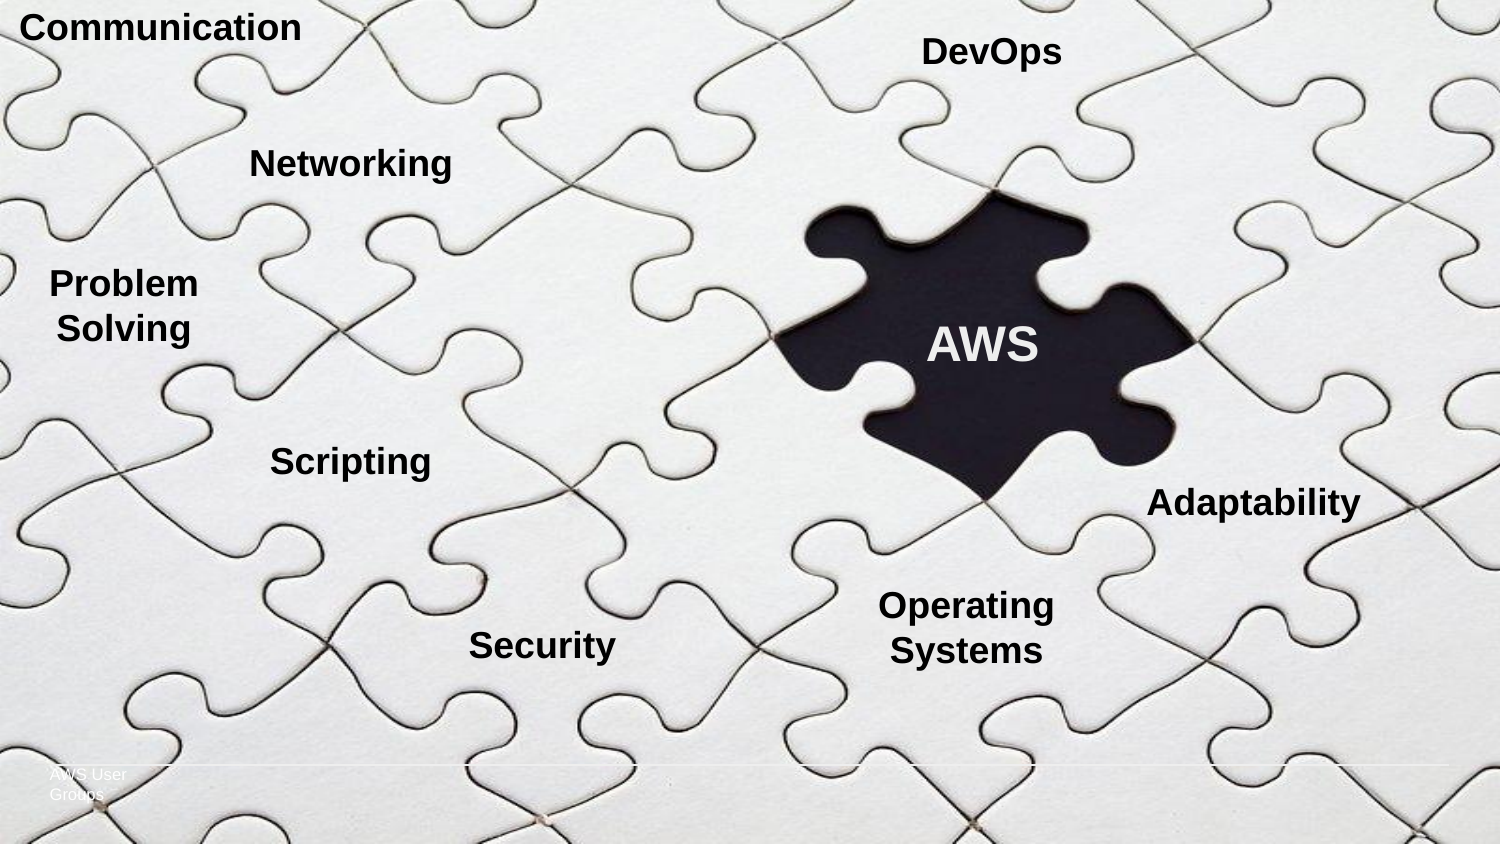

Communication
DevOps
Networking
Problem
Solving
AWS
Scripting
Adaptability
Operating Systems
Security